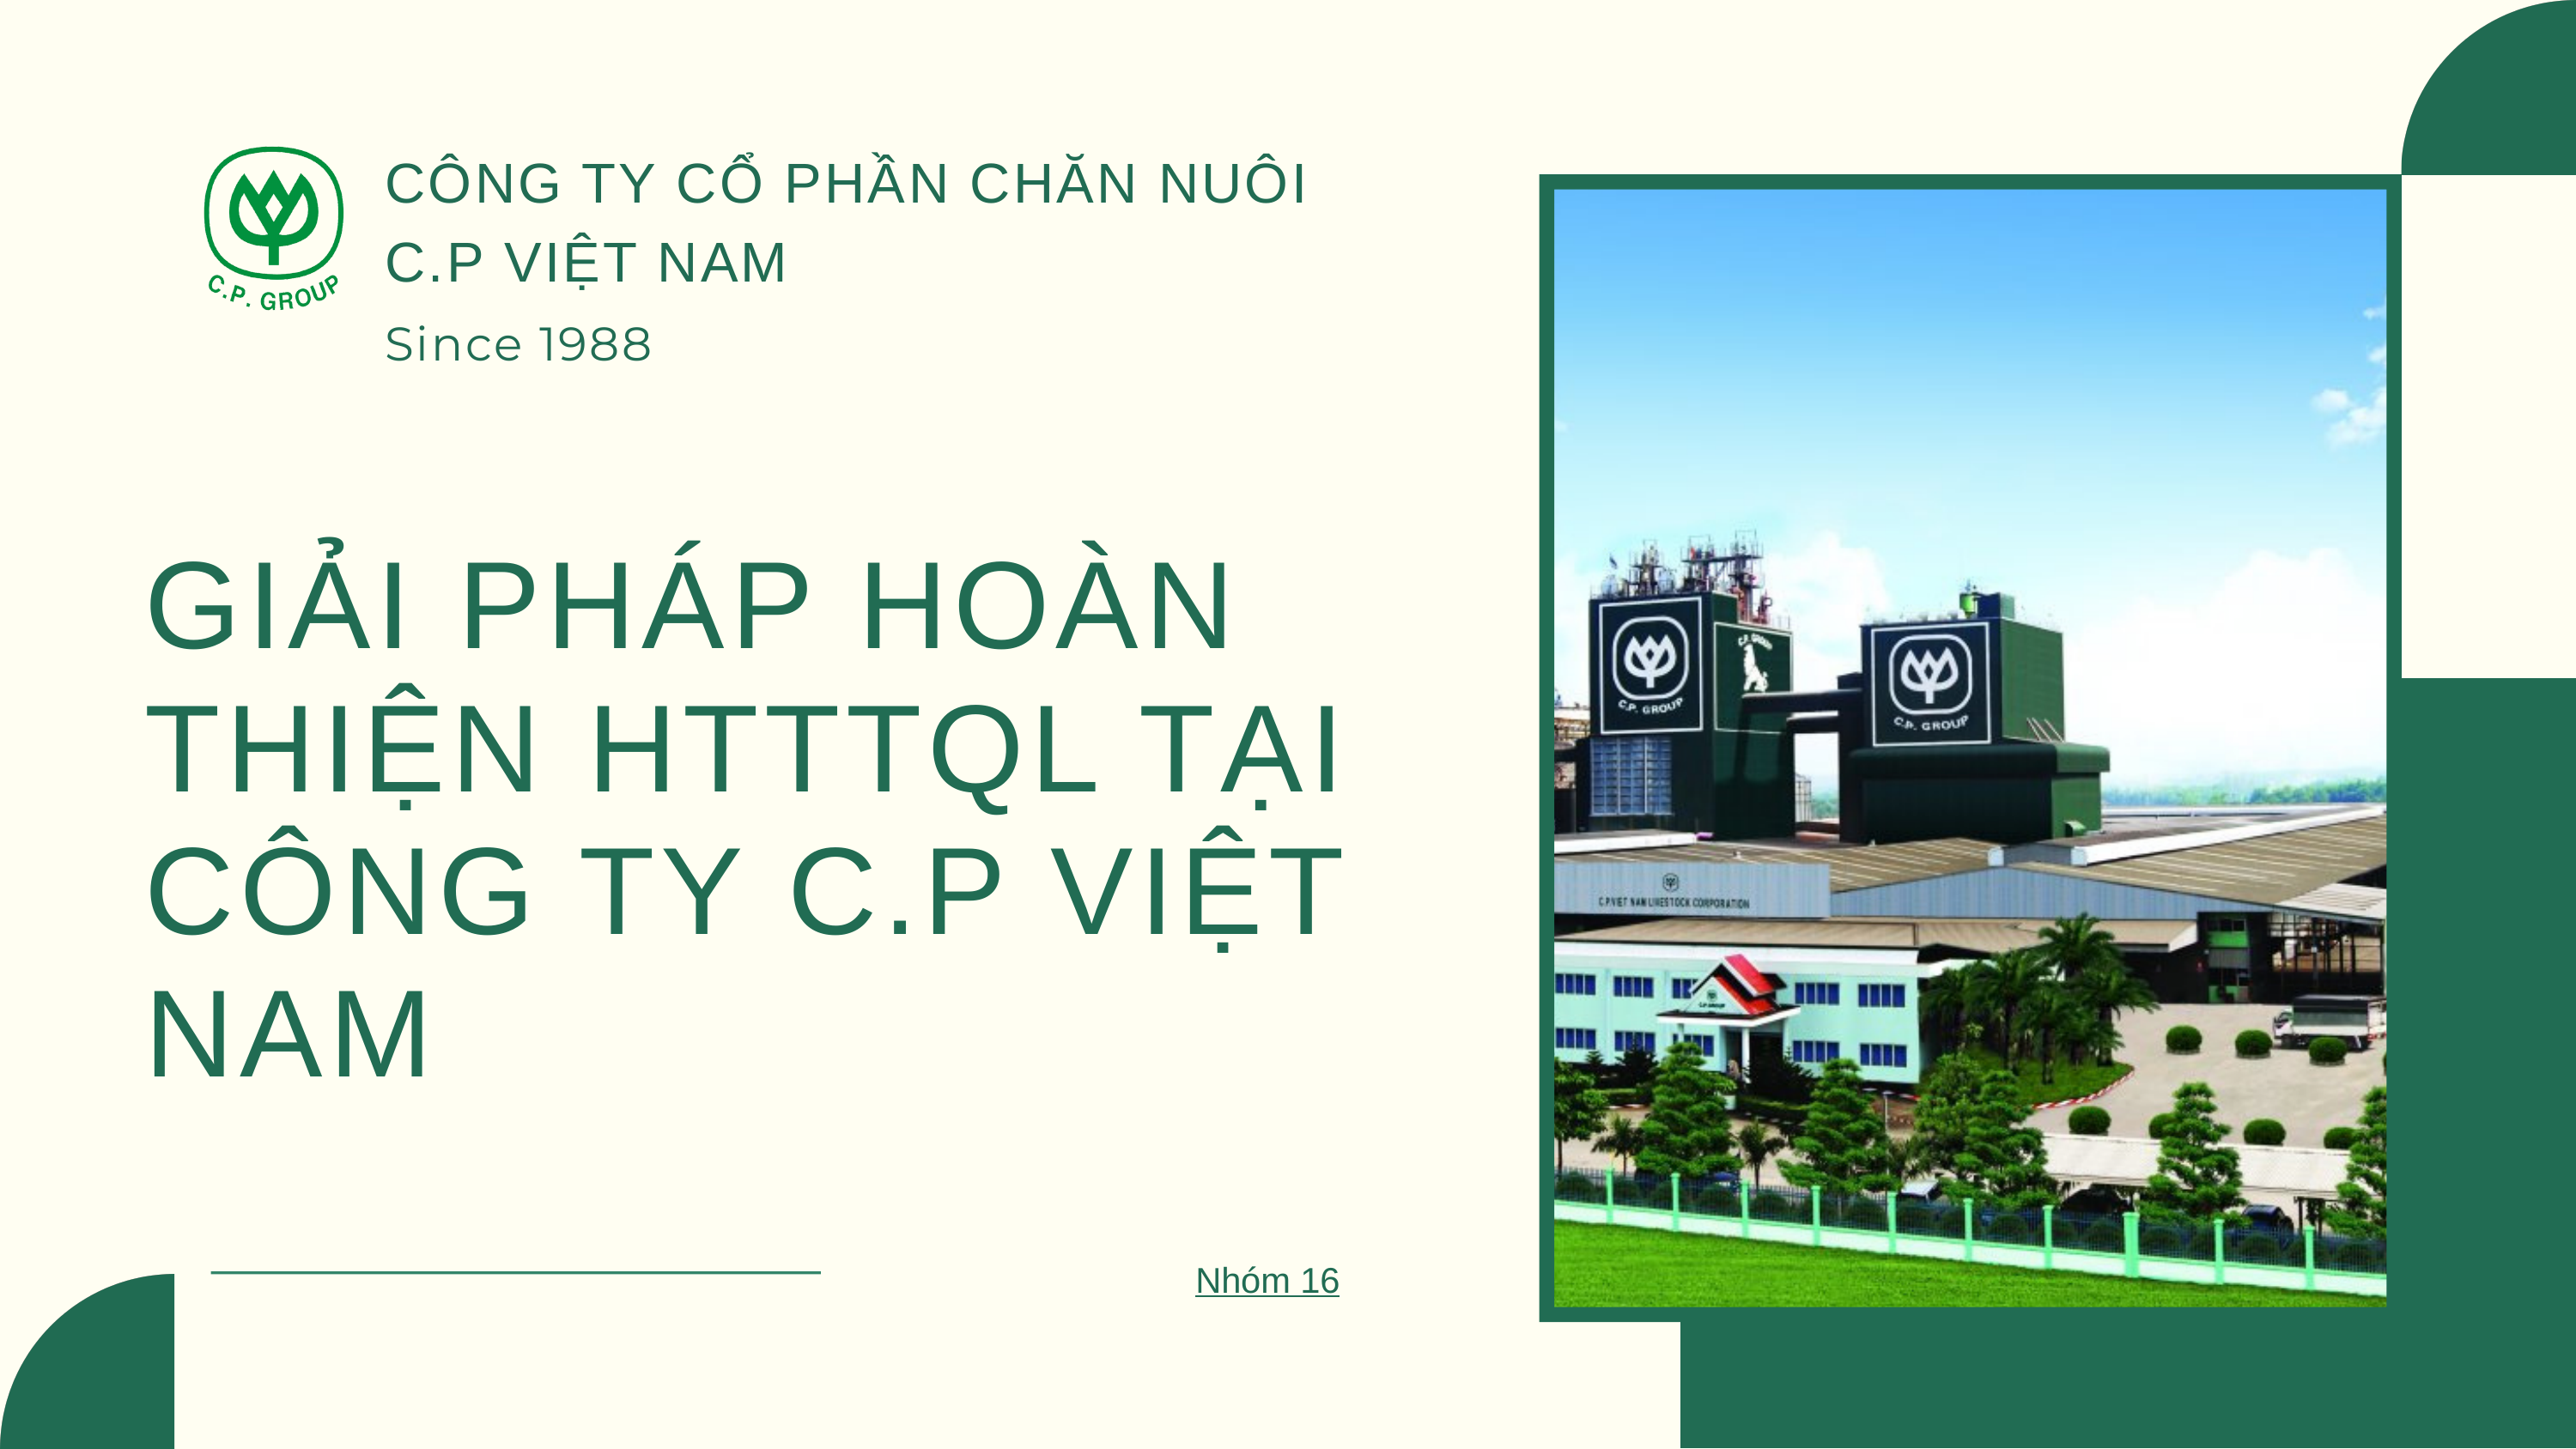

CÔNG TY CỔ PHẦN CHĂN NUÔI C.P VIỆT NAM

Since 1988
GIẢI PHÁP HOÀN THIỆN HTTTQL TẠI CÔNG TY C.P VIỆT NAM

Nhóm 16